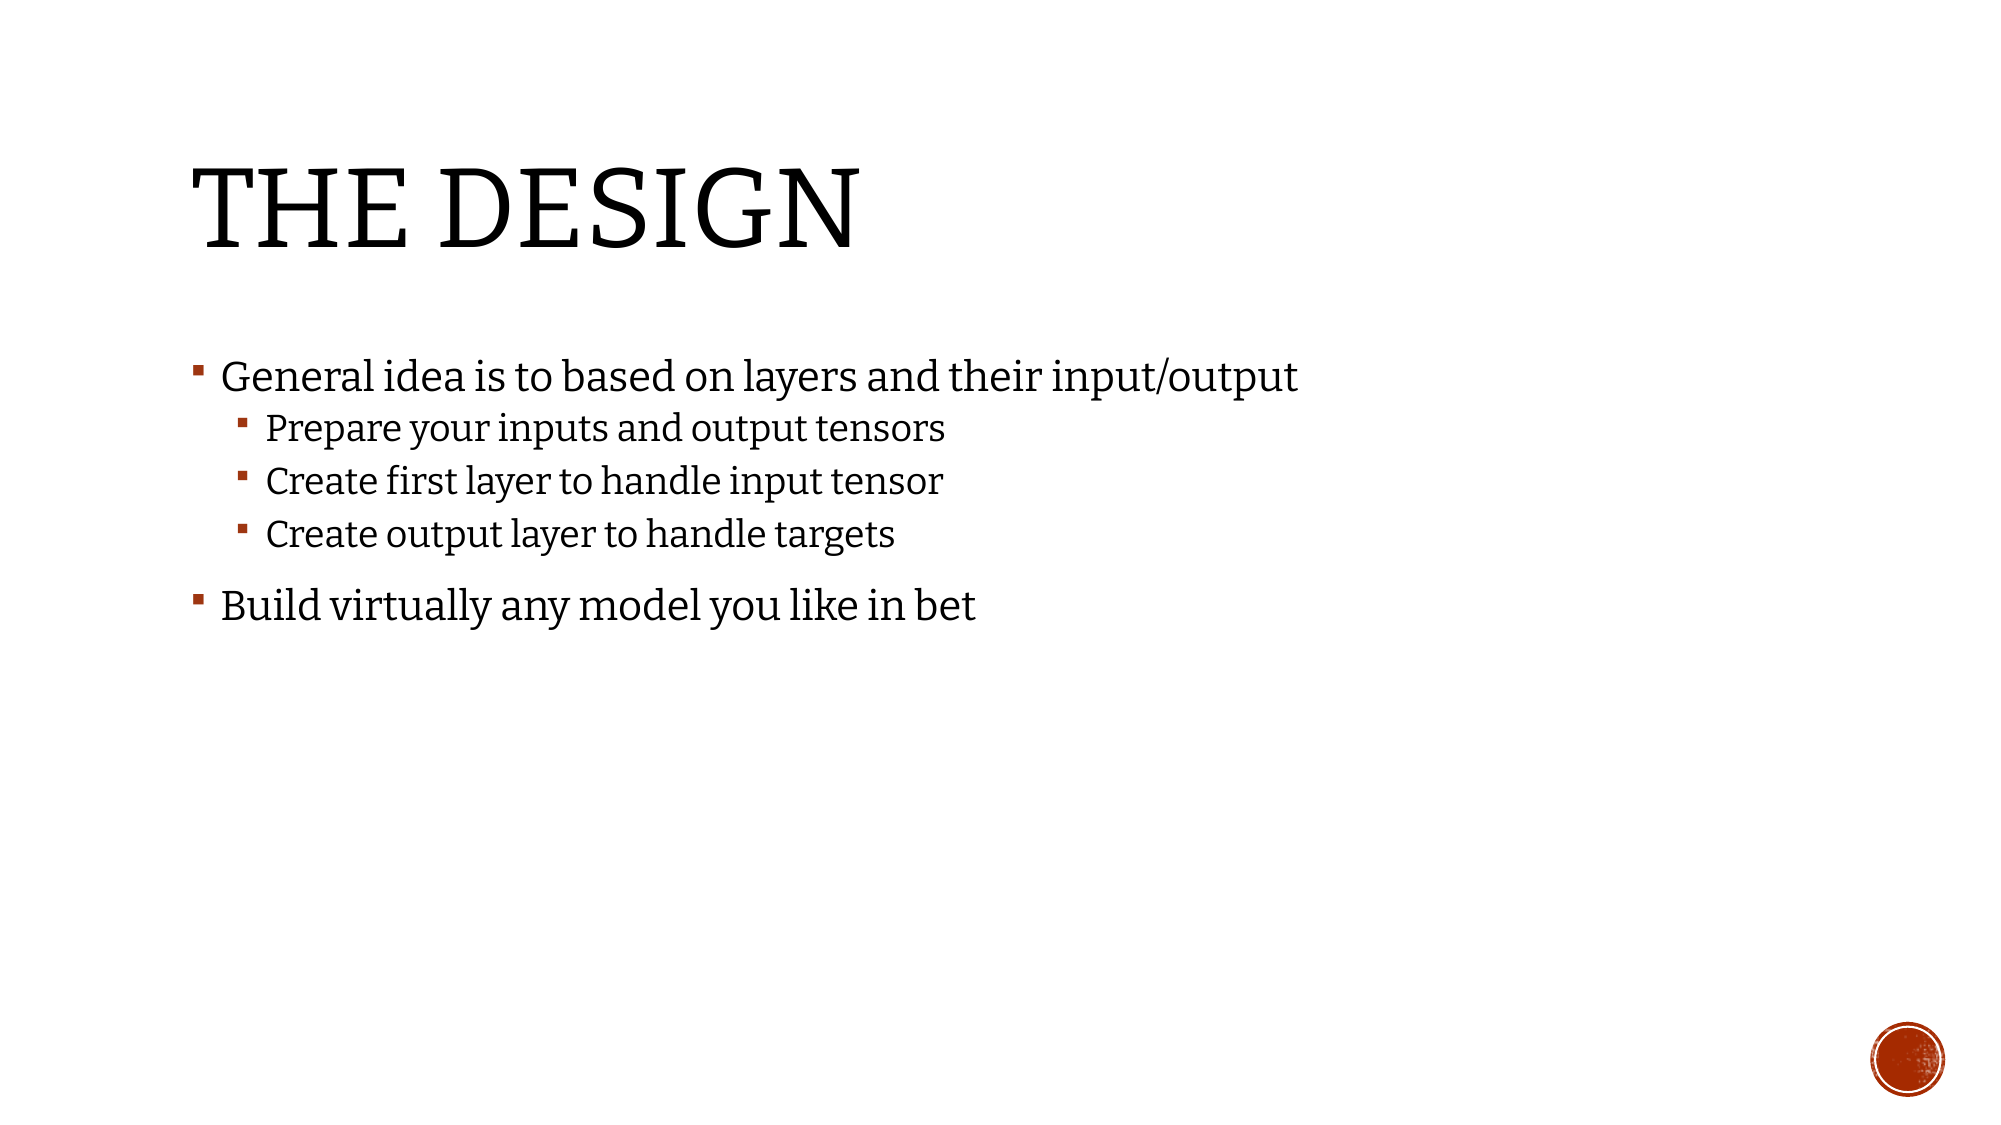

# The Design
General idea is to based on layers and their input/output
Prepare your inputs and output tensors
Create first layer to handle input tensor
Create output layer to handle targets
Build virtually any model you like in bet